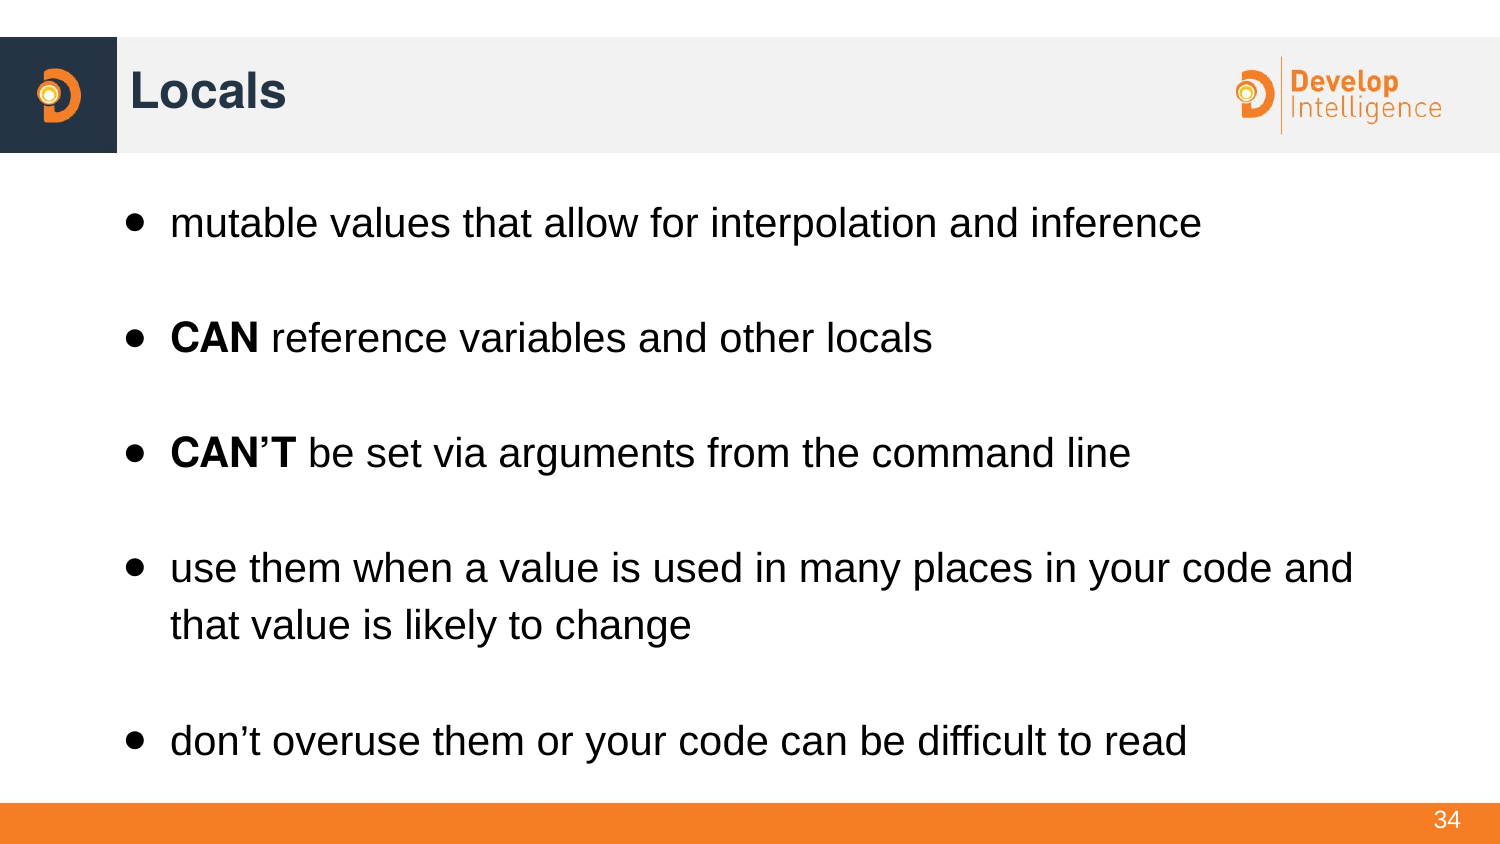

# Locals
mutable values that allow for interpolation and inference

CAN reference variables and other locals

CAN’T be set via arguments from the command line

use them when a value is used in many places in your code and that value is likely to change

don’t overuse them or your code can be difficult to read
34